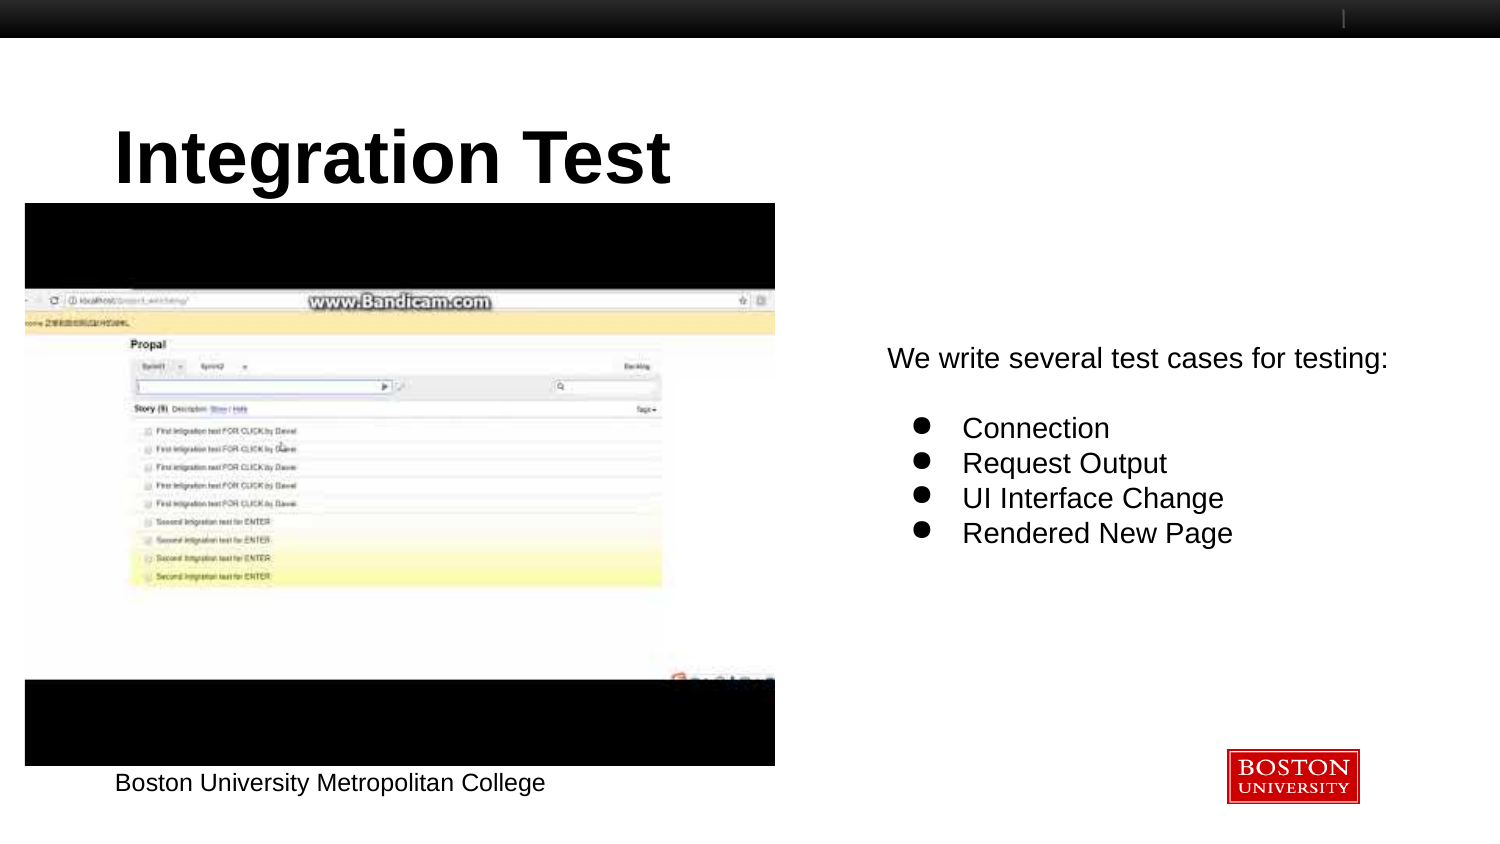

# Integration Test

We write several test cases for testing:

Connection
Request Output
UI Interface Change
Rendered New Page